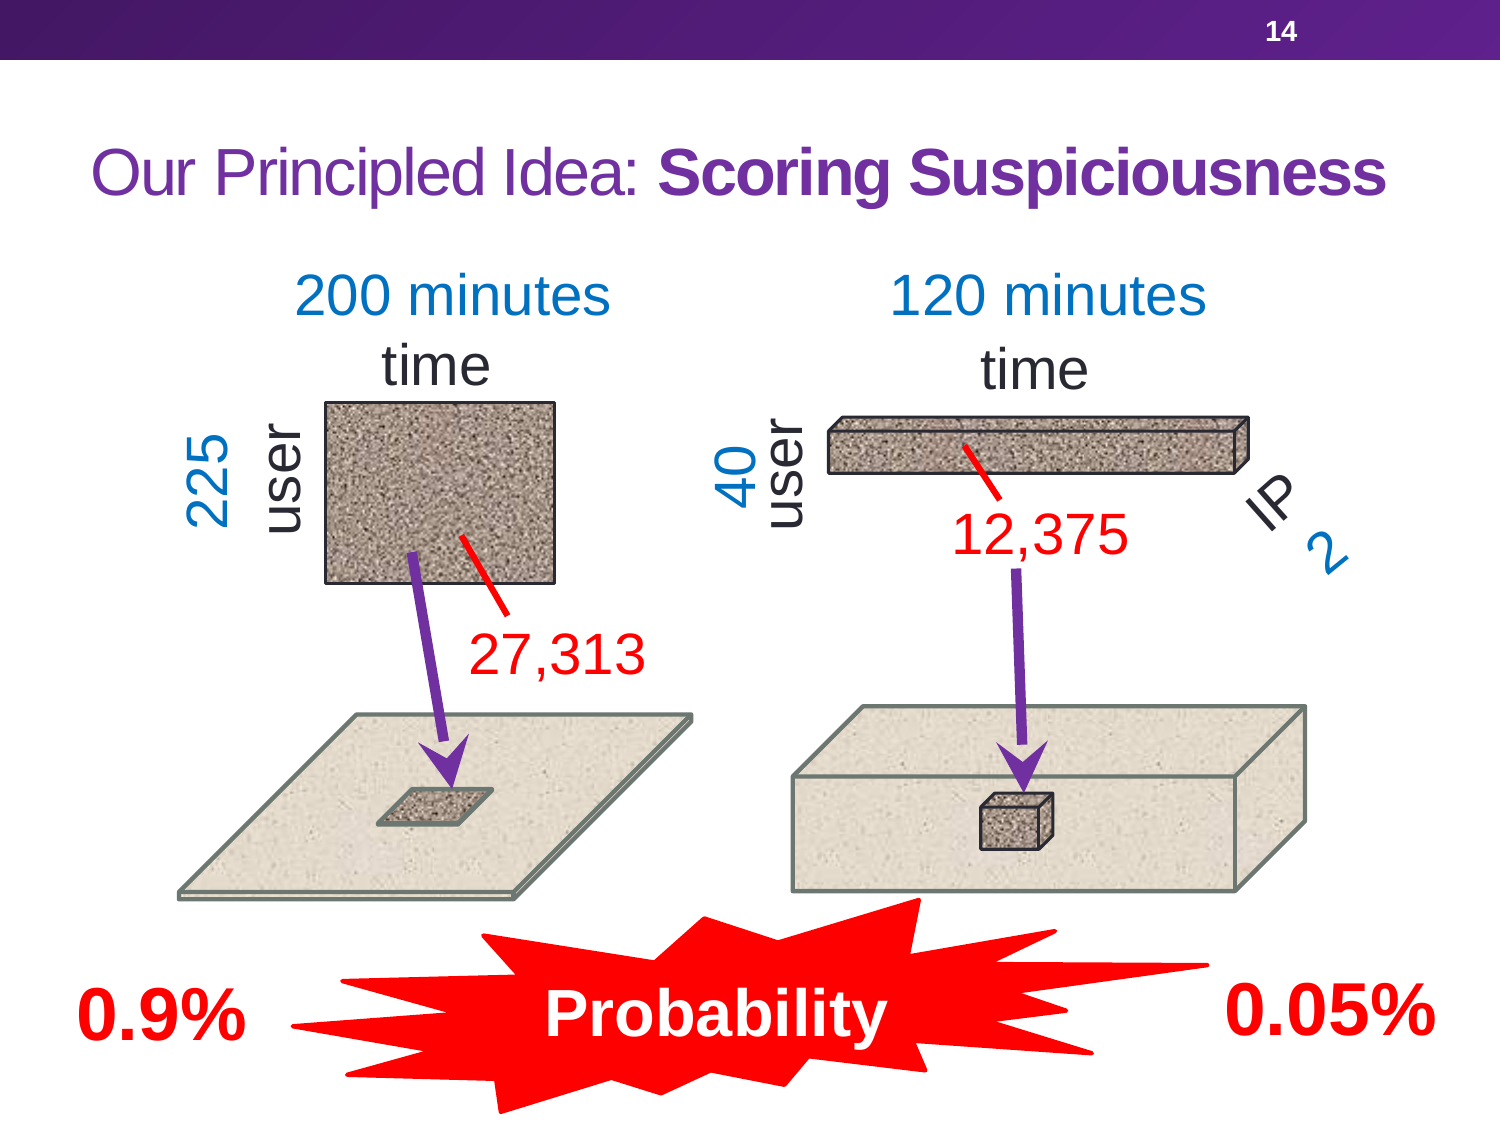

14
# Our Principled Idea: Scoring Suspiciousness
120 minutes
200 minutes
time
time

user
40
user
225
IP
12,375
2
27,313

Probability
0.05%
0.9%